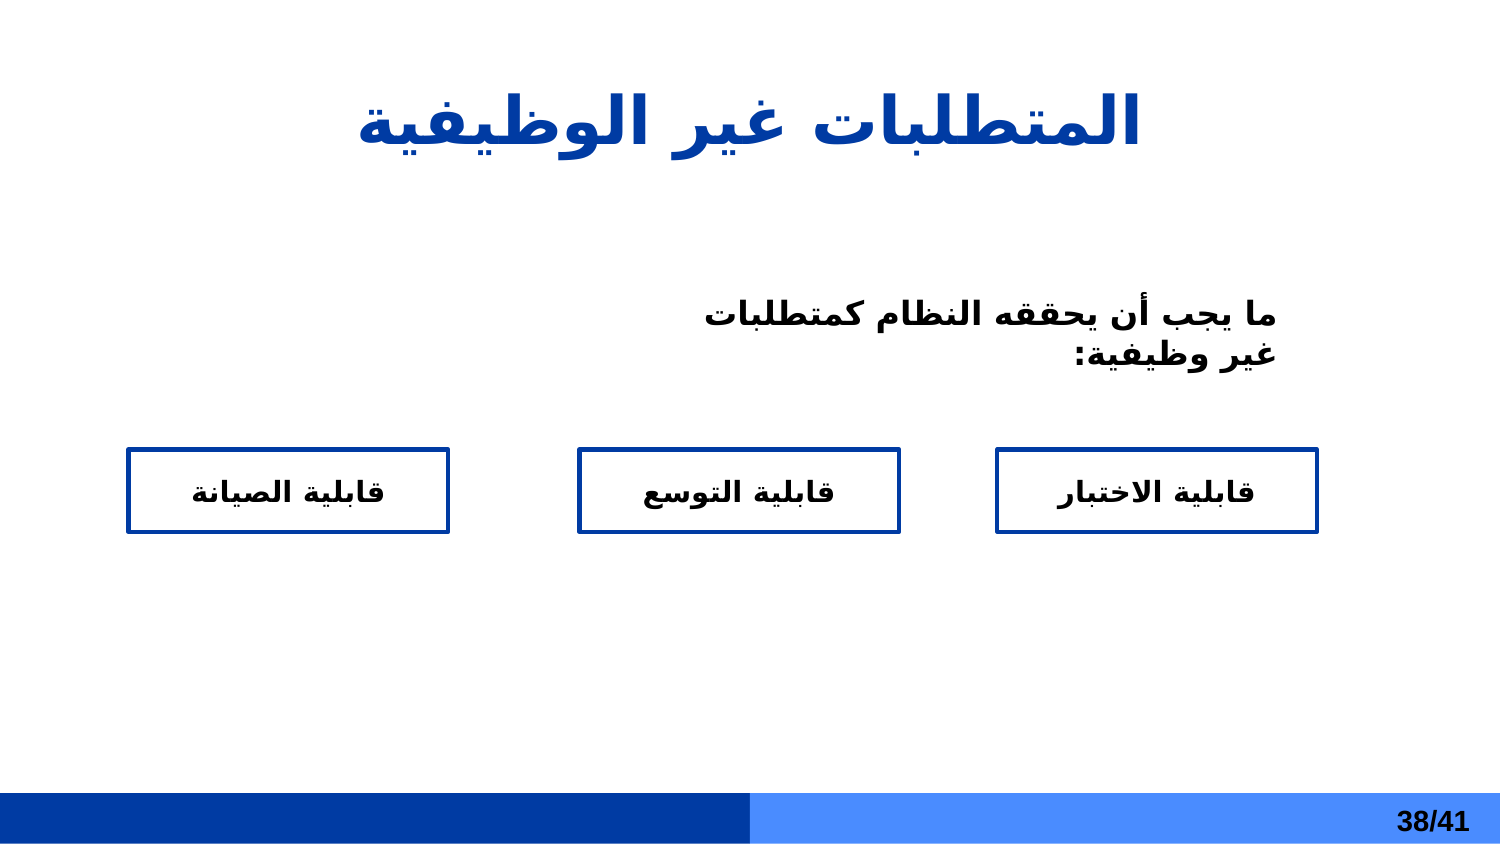

المتطلبات غير الوظيفية
ما يجب أن يحققه النظام كمتطلبات غير وظيفية:

قابلية الصيانة
قابلية التوسع
قابلية الاختبار
38/41